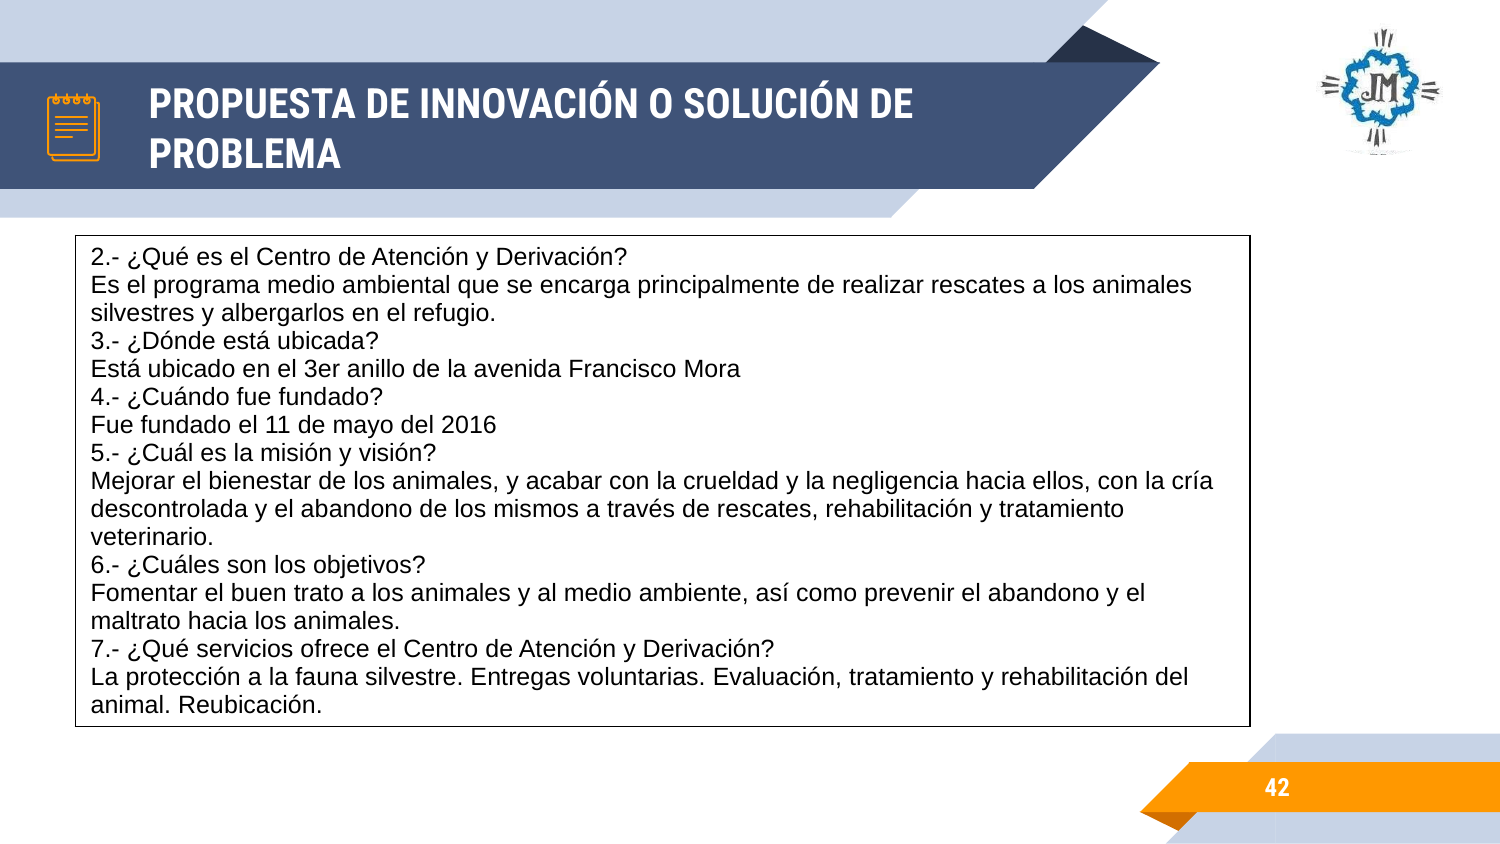

# PROPUESTA DE INNOVACIÓN O SOLUCIÓN DE PROBLEMA
| 2.- ¿Qué es el Centro de Atención y Derivación? Es el programa medio ambiental que se encarga principalmente de realizar rescates a los animales silvestres y albergarlos en el refugio. 3.- ¿Dónde está ubicada? Está ubicado en el 3er anillo de la avenida Francisco Mora 4.- ¿Cuándo fue fundado? Fue fundado el 11 de mayo del 2016 5.- ¿Cuál es la misión y visión? Mejorar el bienestar de los animales, y acabar con la crueldad y la negligencia hacia ellos, con la cría descontrolada y el abandono de los mismos a través de rescates, rehabilitación y tratamiento veterinario. 6.- ¿Cuáles son los objetivos? Fomentar el buen trato a los animales y al medio ambiente, así como prevenir el abandono y el maltrato hacia los animales. 7.- ¿Qué servicios ofrece el Centro de Atención y Derivación? La protección a la fauna silvestre. Entregas voluntarias. Evaluación, tratamiento y rehabilitación del animal. Reubicación. |
| --- |
42